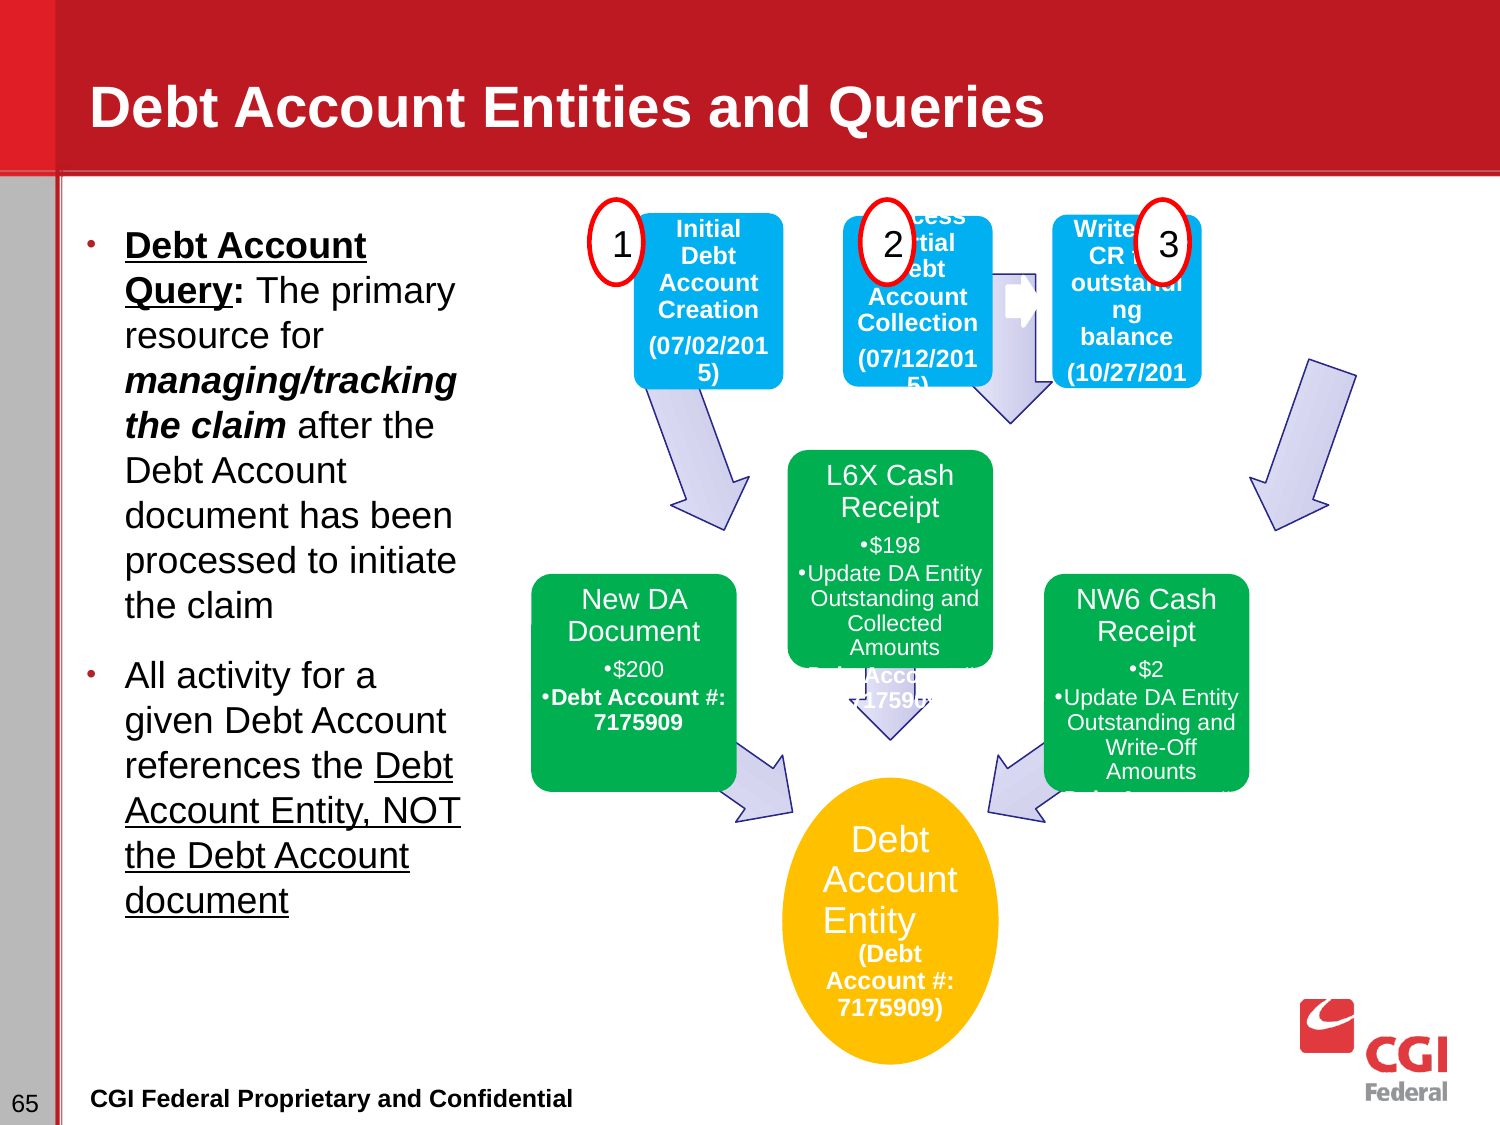

# Debt Account Entities and Queries
3
2
1

Initial Debt Account Creation
(07/02/2015)
Process Write-Off CR for outstanding balance
(10/27/2015)
Process partial Debt Account Collection
(07/12/2015)

L6X Cash Receipt
$198
Update DA Entity Outstanding and Collected Amounts
Debt Account #: 7175909

New DA Document
$200
Debt Account #: 7175909
NW6 Cash Receipt
$2
Update DA Entity Outstanding and Write-Off Amounts
Debt Account #: 7175909

Debt Account Entity     (Debt Account #: 7175909)
Debt Account Query: The primary resource for managing/tracking the claim after the Debt Account document has been processed to initiate the claim
All activity for a given Debt Account references the Debt Account Entity, NOT the Debt Account document
65
CGI Federal Proprietary and Confidential